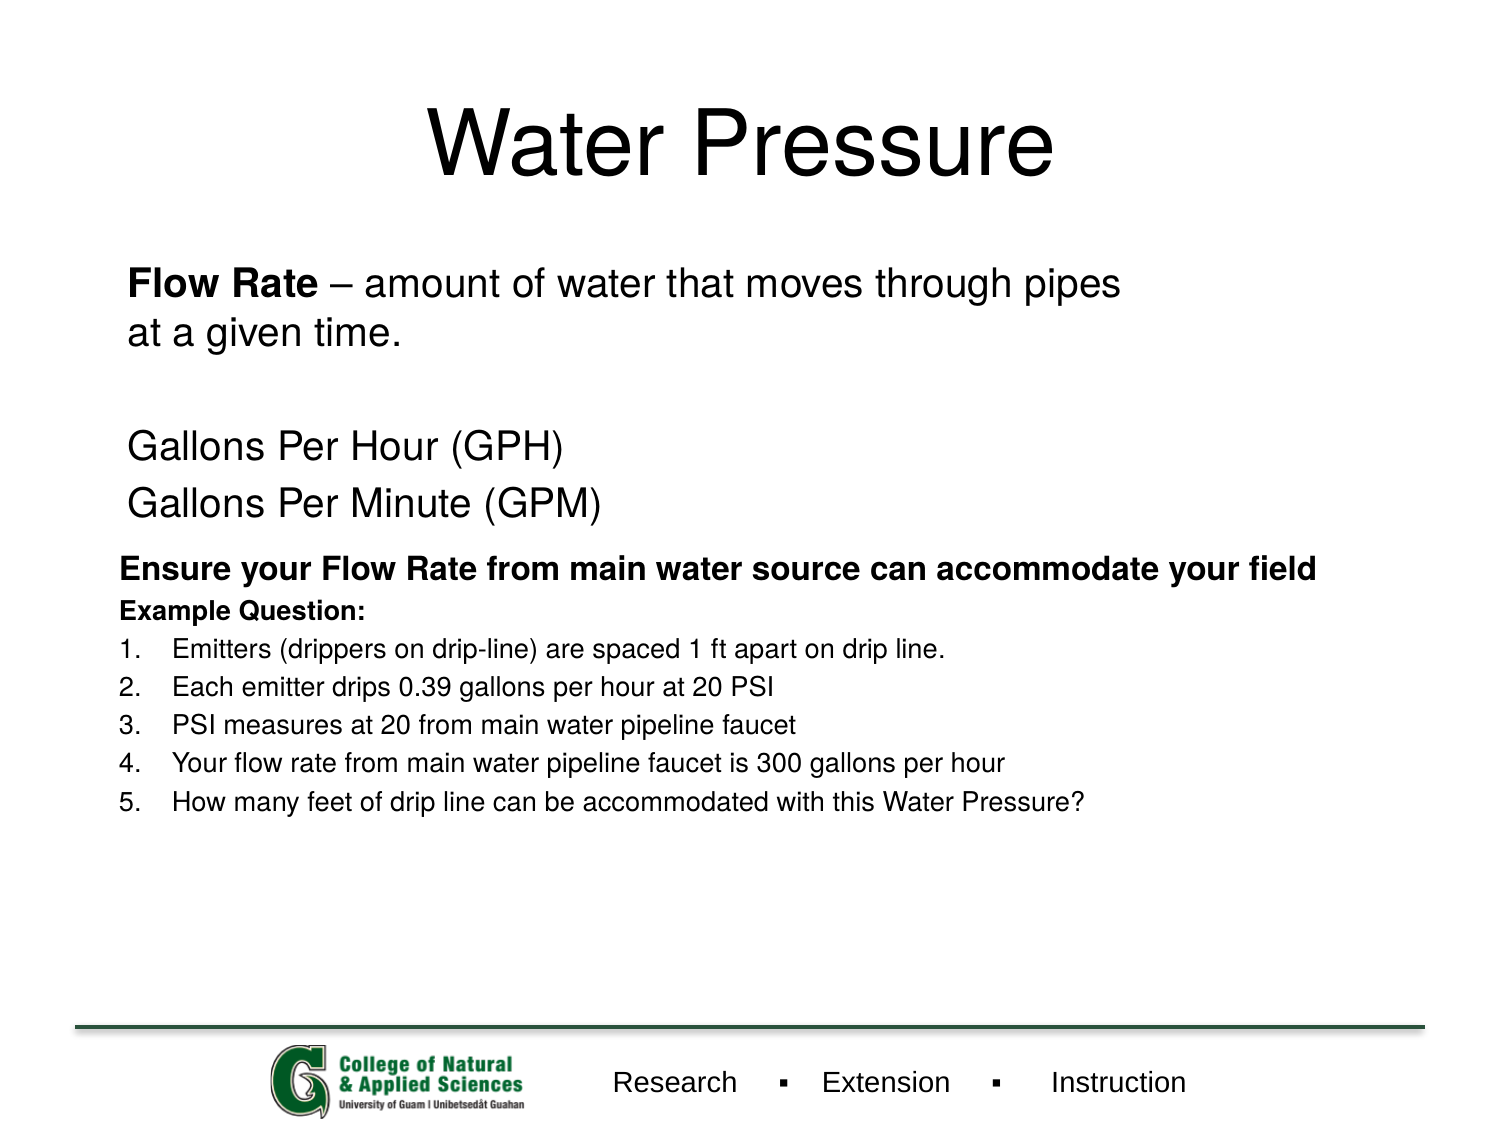

# Water Pressure
Flow Rate – amount of water that moves through pipes at a given time.

Gallons Per Hour (GPH)
Gallons Per Minute (GPM)

Ensure your Flow Rate from main water source can accommodate your field
Example Question:
Emitters (drippers on drip-line) are spaced 1 ft apart on drip line.
Each emitter drips 0.39 gallons per hour at 20 PSI
PSI measures at 20 from main water pipeline faucet
Your flow rate from main water pipeline faucet is 300 gallons per hour
How many feet of drip line can be accommodated with this Water Pressure?